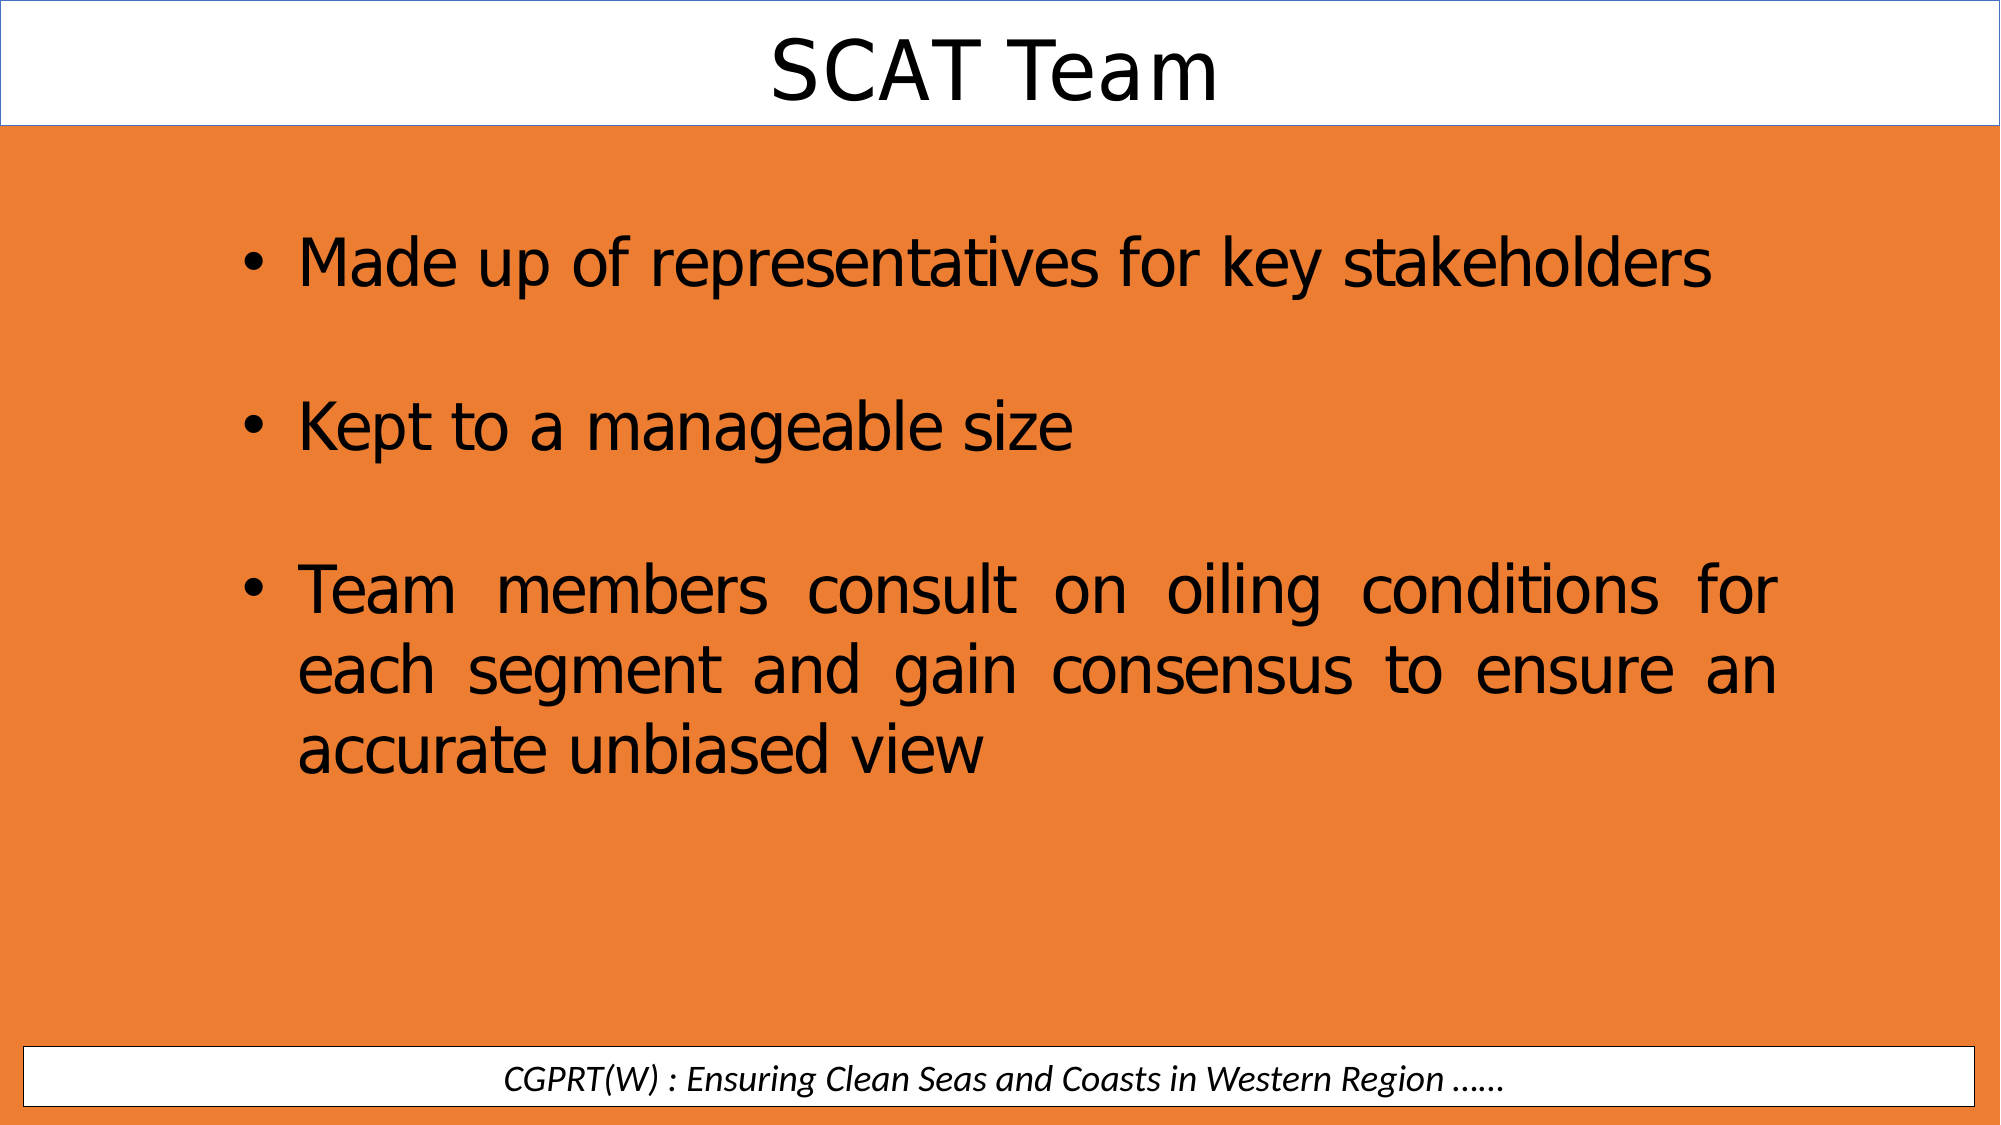

SCAT Team
Made up of representatives for key stakeholders

Kept to a manageable size

Team members consult on oiling conditions for each segment and gain consensus to ensure an accurate unbiased view

 CGPRT(W) : Ensuring Clean Seas and Coasts in Western Region ……